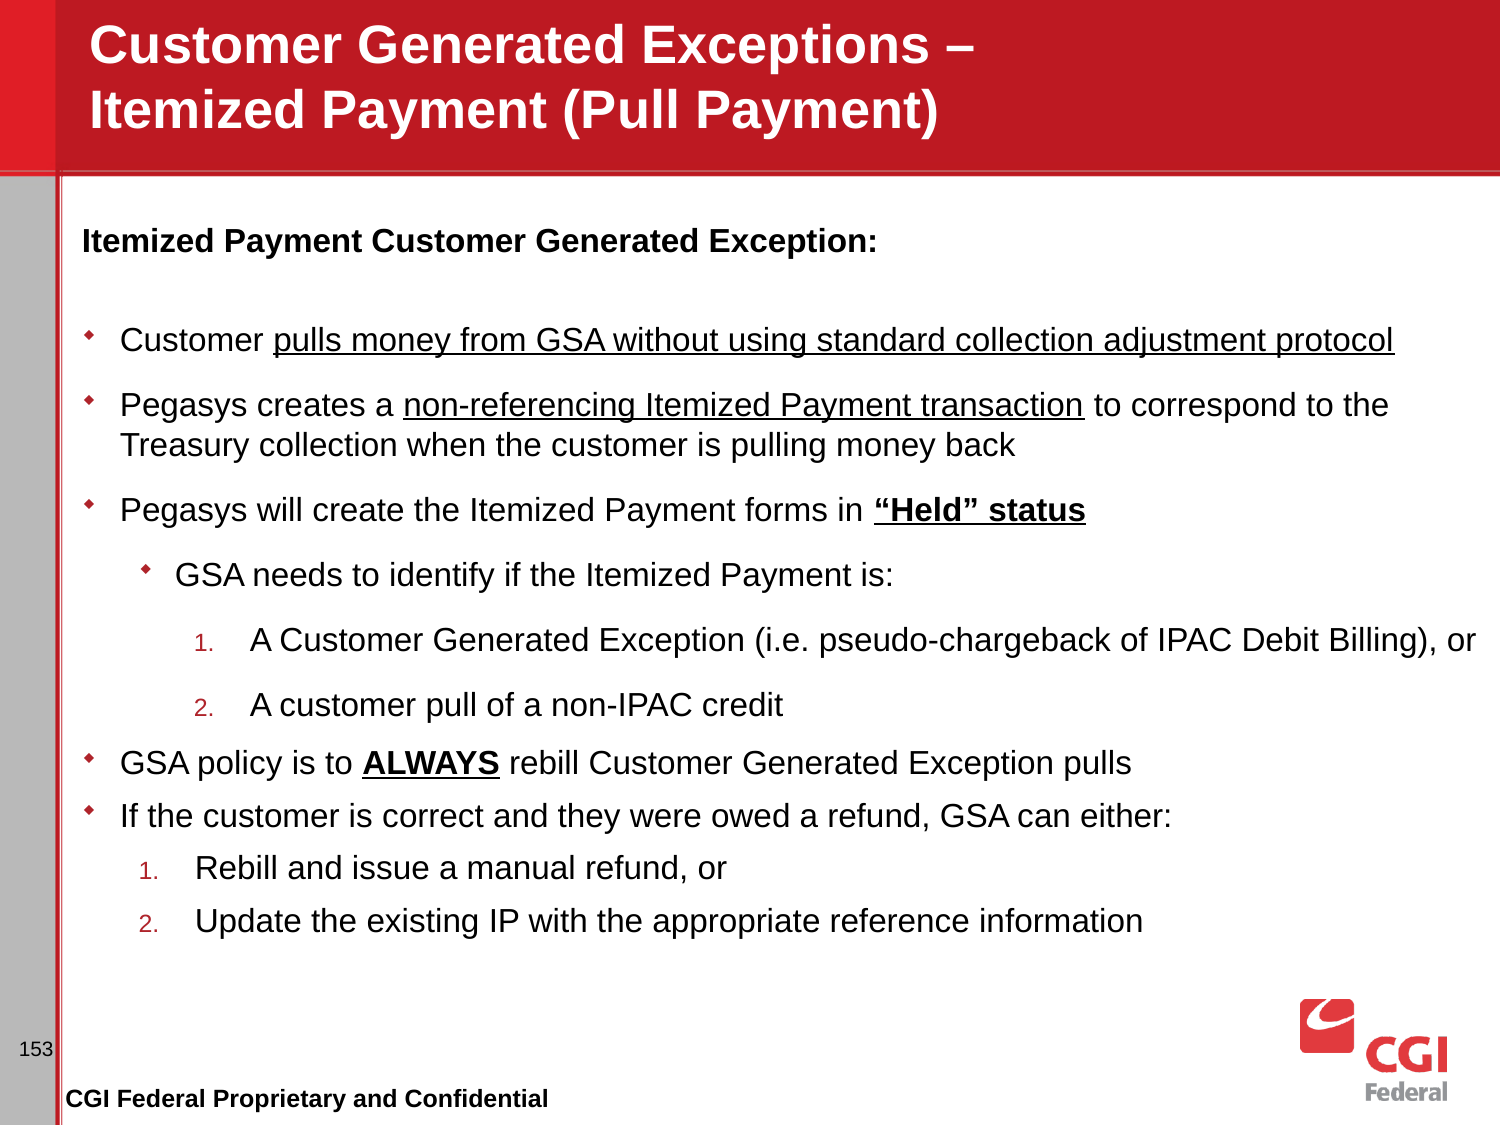

# Customer Generated Exceptions – Itemized Payment (Pull Payment)
Itemized Payment Customer Generated Exception:

Customer pulls money from GSA without using standard collection adjustment protocol
Pegasys creates a non-referencing Itemized Payment transaction to correspond to the Treasury collection when the customer is pulling money back
Pegasys will create the Itemized Payment forms in “Held” status
GSA needs to identify if the Itemized Payment is:
A Customer Generated Exception (i.e. pseudo-chargeback of IPAC Debit Billing), or
A customer pull of a non-IPAC credit
GSA policy is to ALWAYS rebill Customer Generated Exception pulls
If the customer is correct and they were owed a refund, GSA can either:
Rebill and issue a manual refund, or
Update the existing IP with the appropriate reference information

153
CGI Federal Proprietary and Confidential